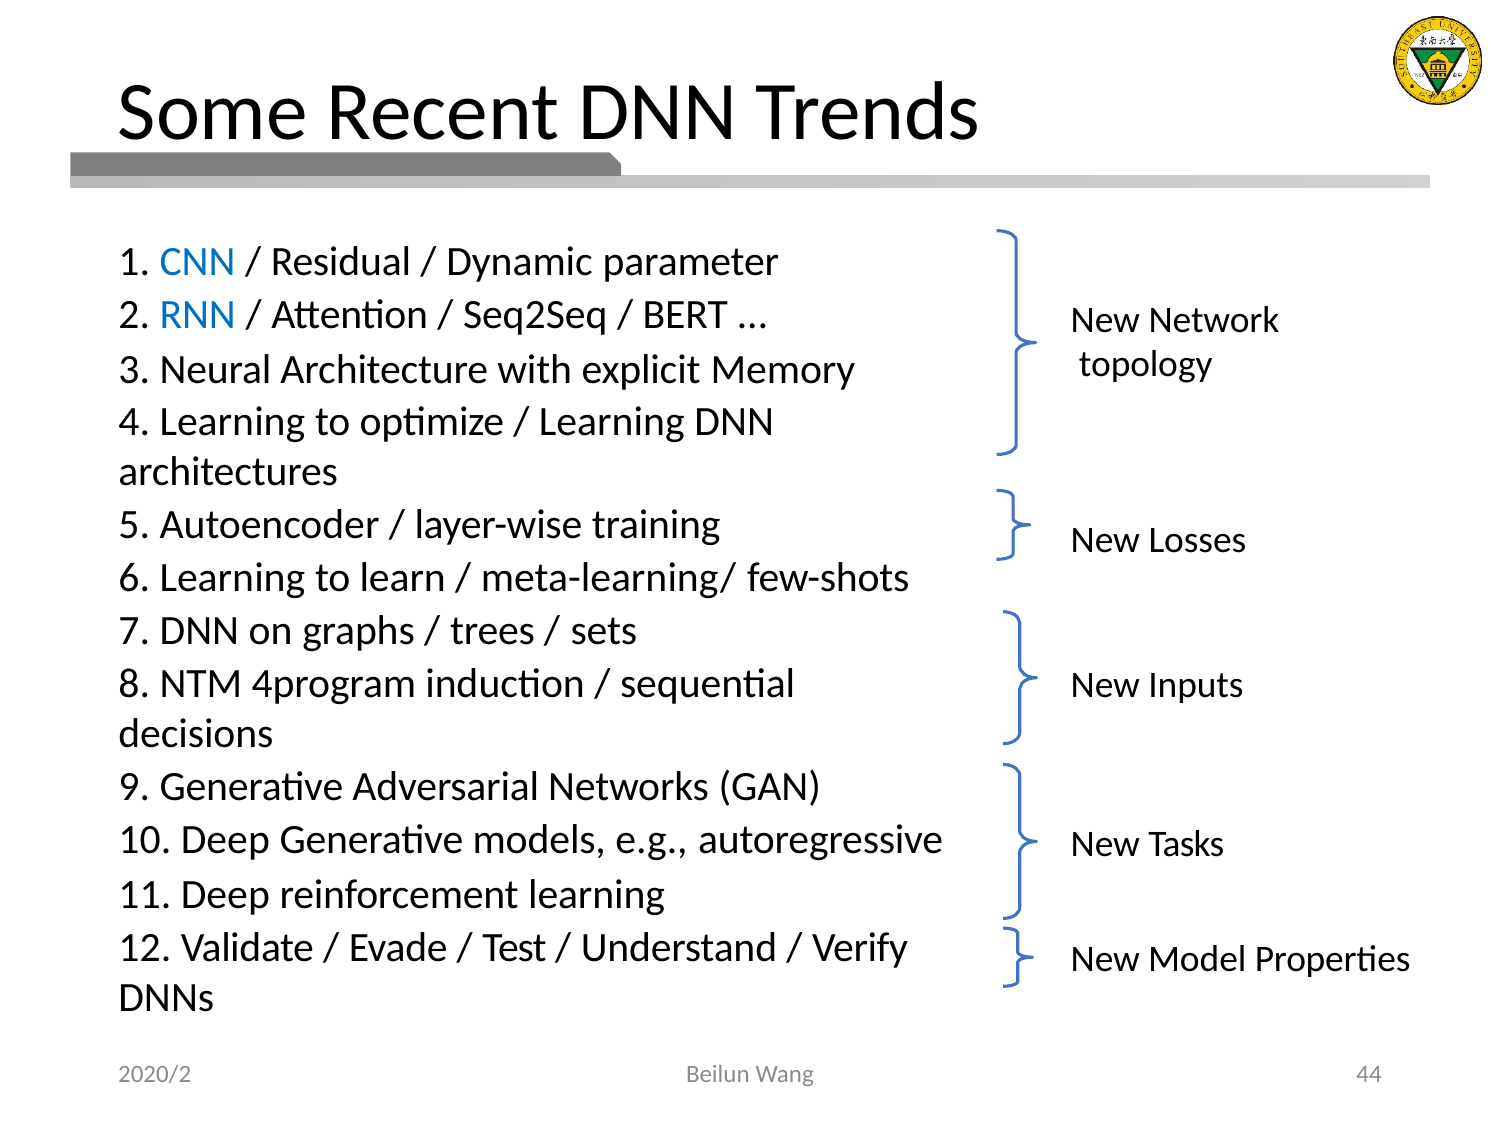

# Some Recent DNN Trends
1. CNN / Residual / Dynamic parameter
2. RNN / Attention / Seq2Seq / BERT …
3. Neural Architecture with explicit Memory
4. Learning to optimize / Learning DNN architectures
5. Autoencoder / layer-wise training
6. Learning to learn / meta-learning/ few-shots
7. DNN on graphs / trees / sets
8. NTM 4program induction / sequential decisions
9. Generative Adversarial Networks (GAN)
10. Deep Generative models, e.g., autoregressive
11. Deep reinforcement learning
12. Validate / Evade / Test / Understand / Verify DNNs

New Network  topology

New Losses

New Inputs

New Tasks

New Model Properties
2020/2
Beilun Wang
44